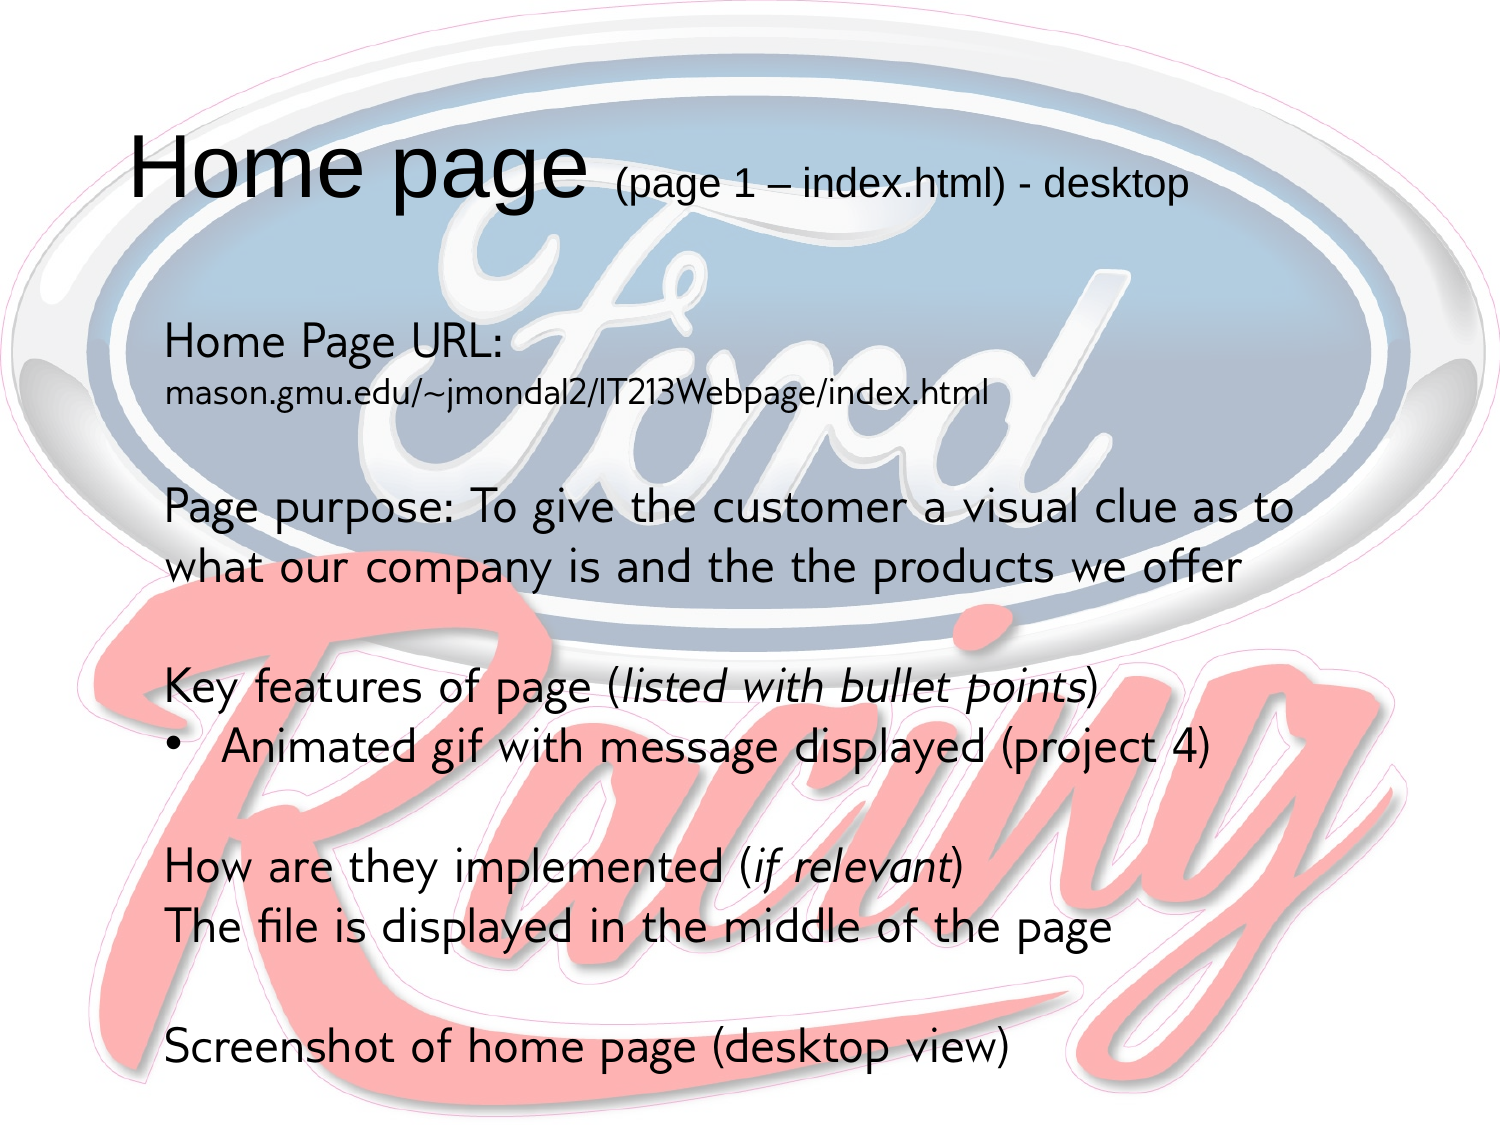

# Home page (page 1 – index.html) - desktop
Home Page URL: mason.gmu.edu/~jmondal2/IT213Webpage/index.html

Page purpose: To give the customer a visual clue as to what our company is and the the products we offer

Key features of page (listed with bullet points)
Animated gif with message displayed (project 4)

How are they implemented (if relevant)
The file is displayed in the middle of the page

Screenshot of home page (desktop view)